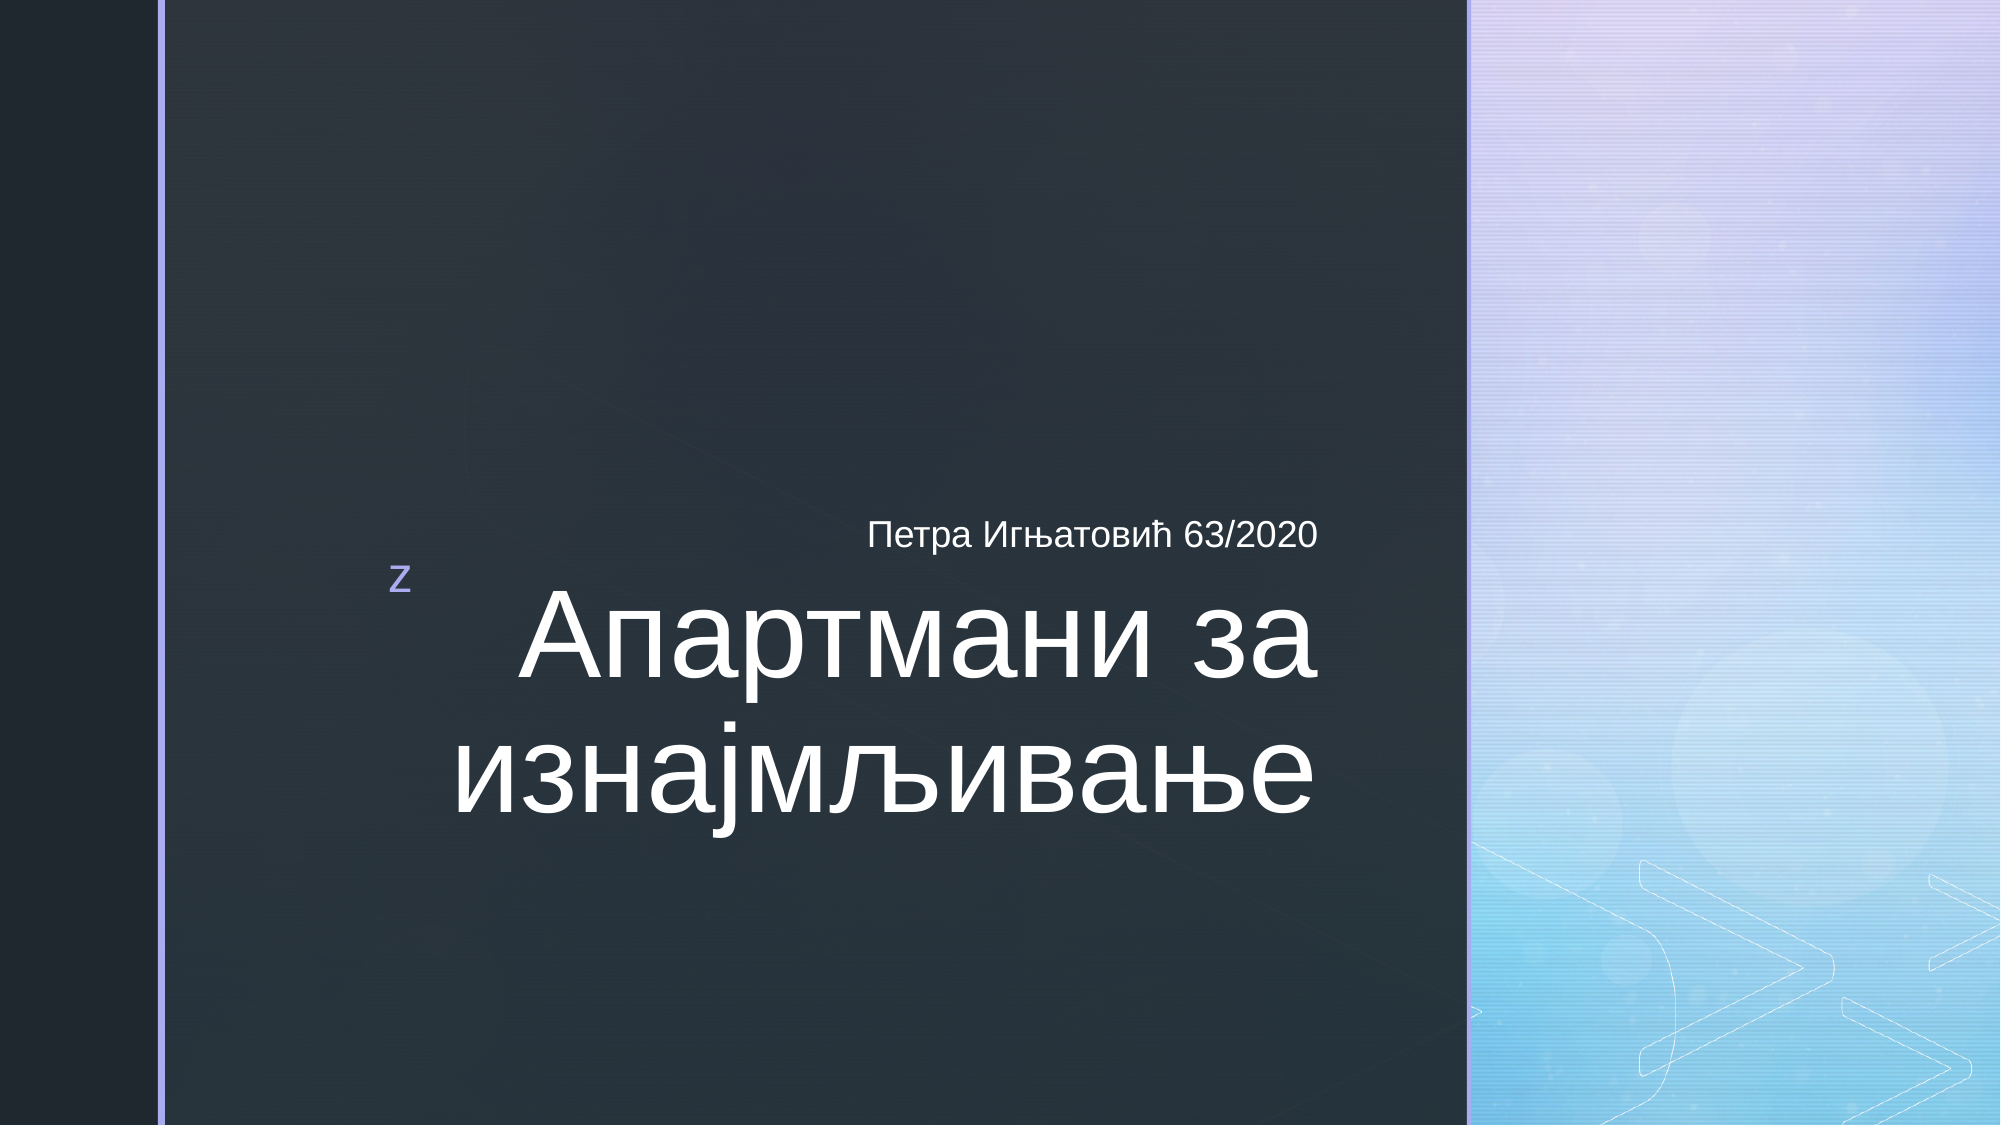

Петра Игњатовић 63/2020
# Апартмани за изнајмљивање